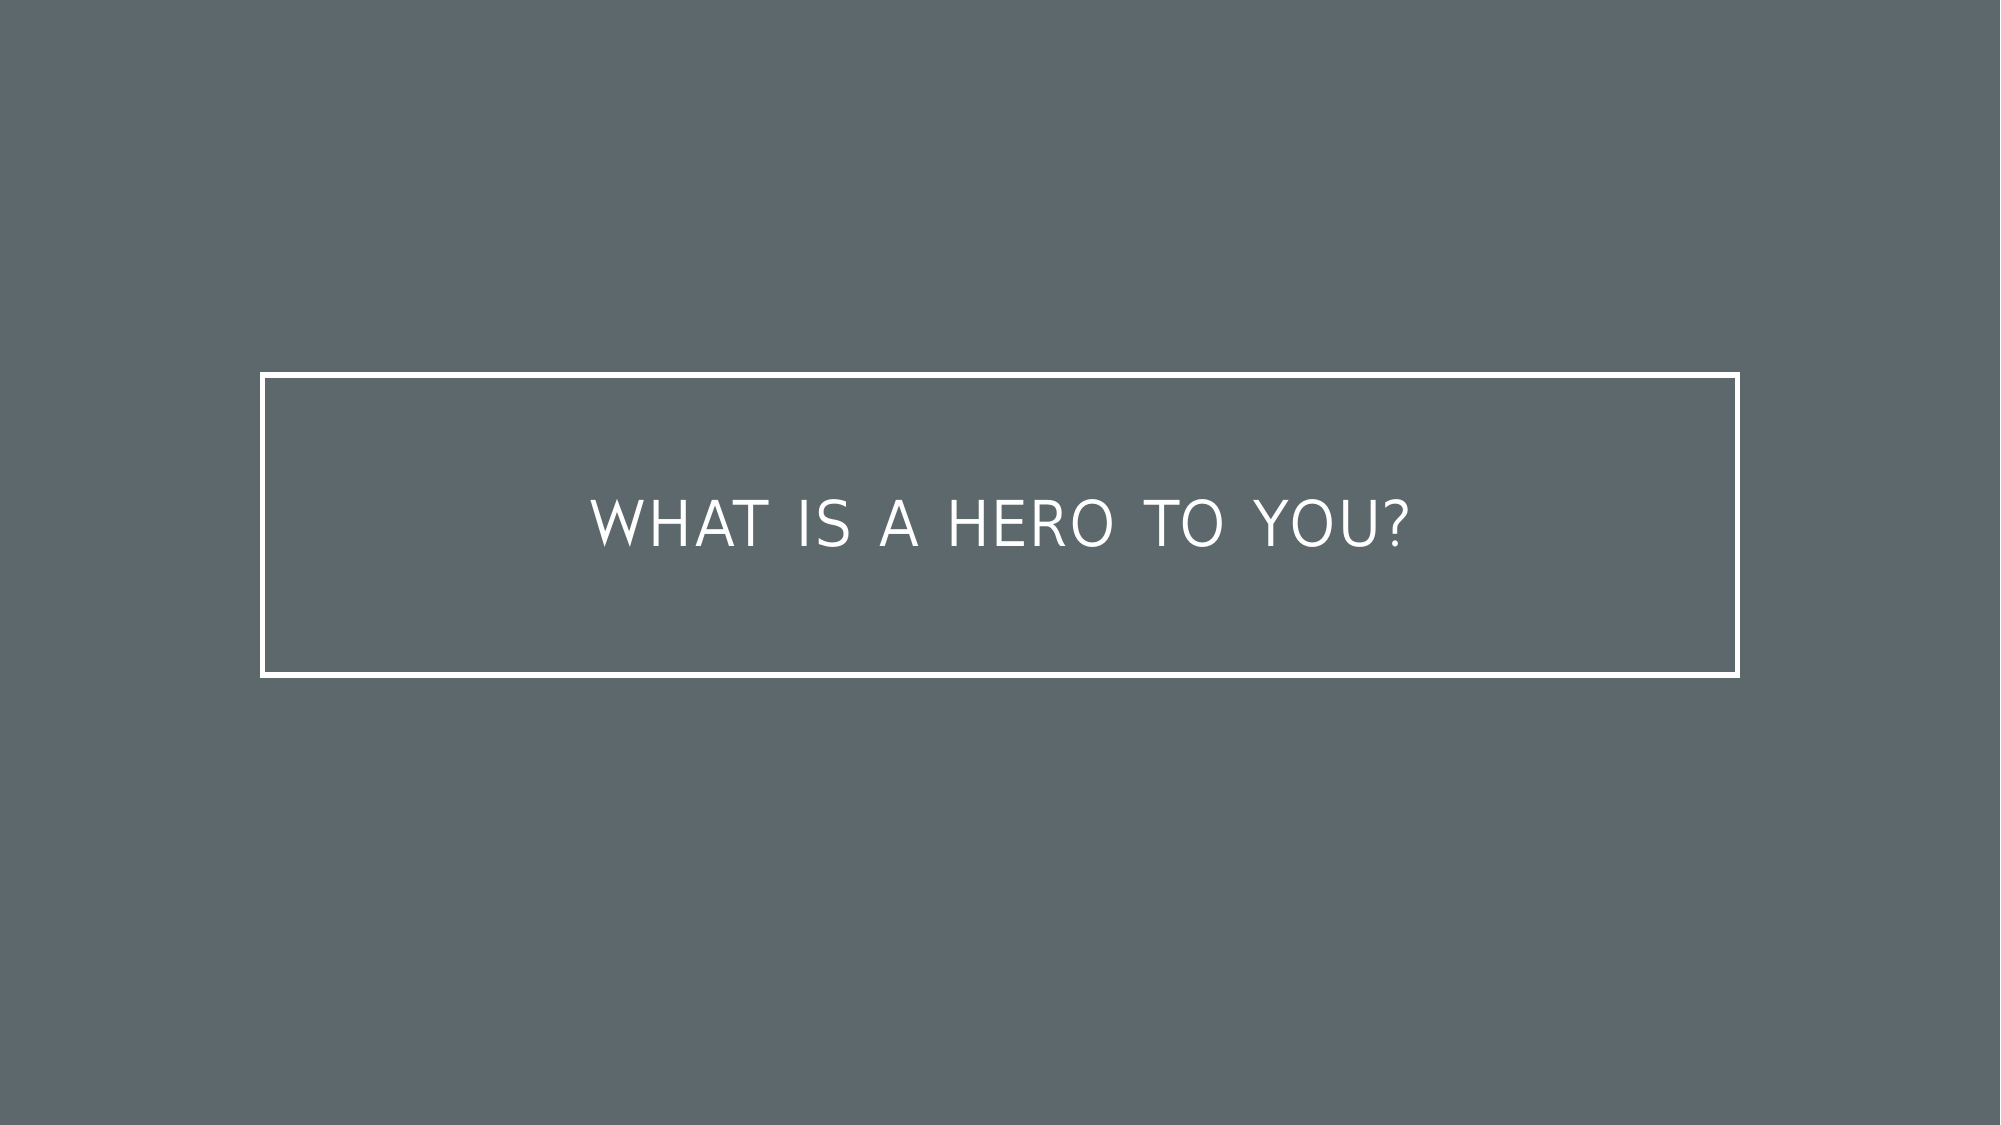

# What is a hero to you?